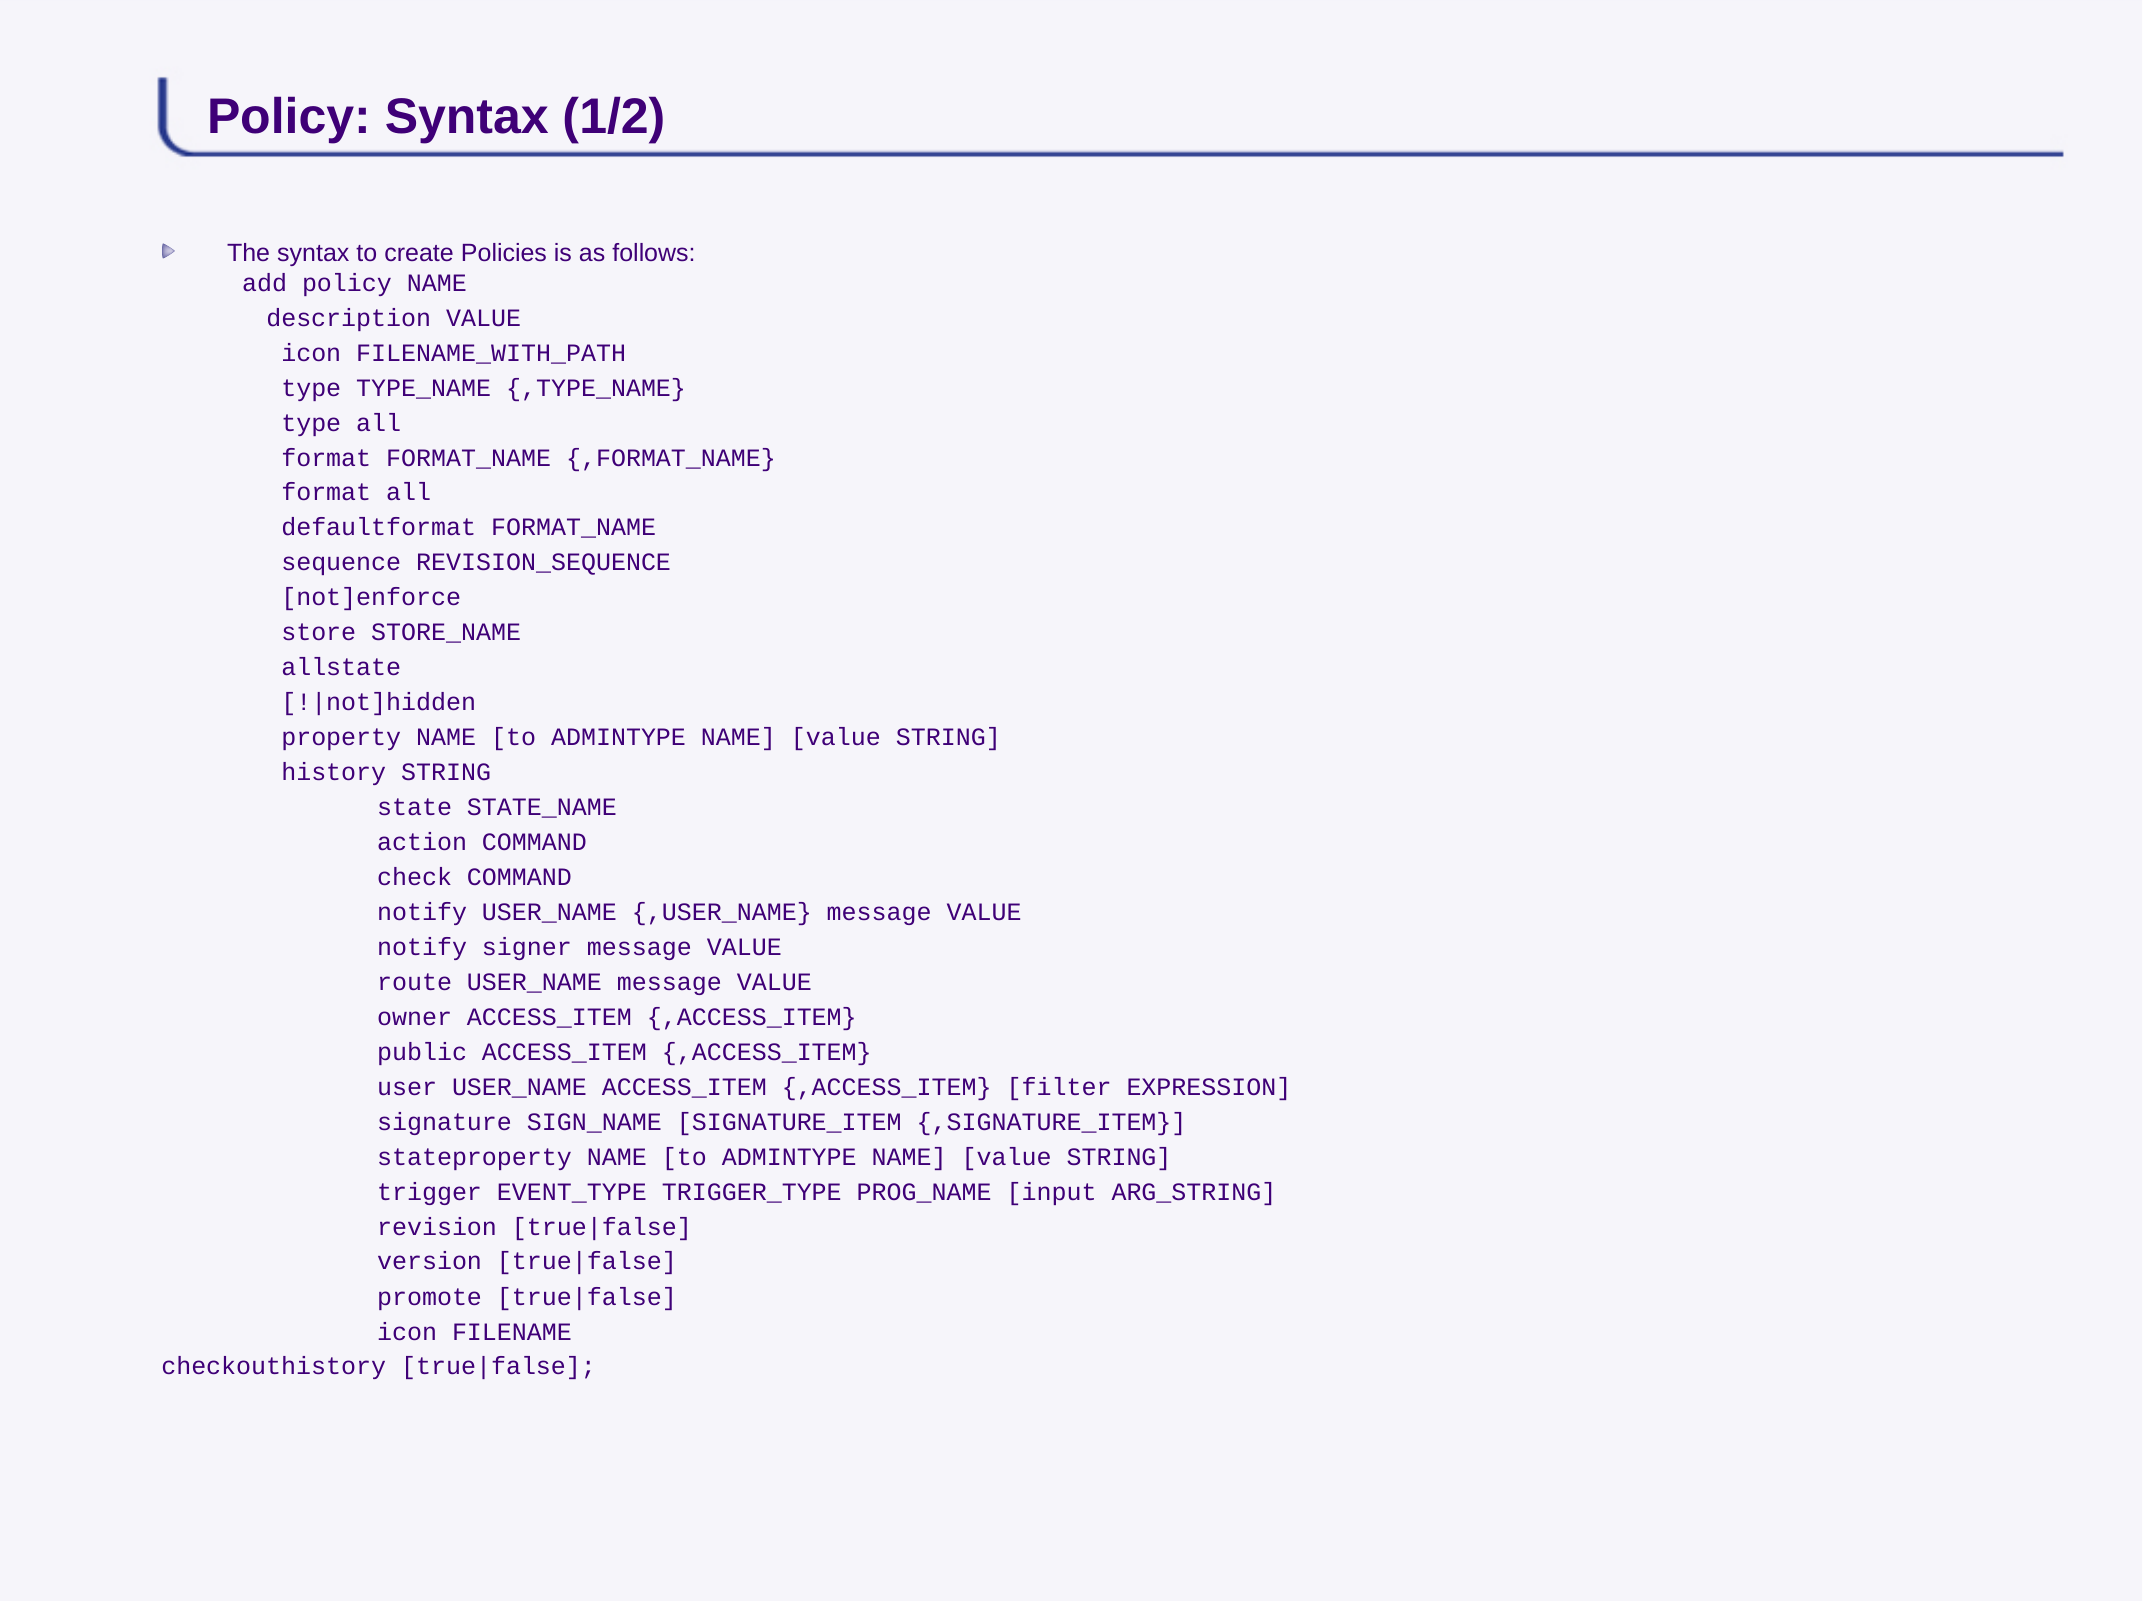

# Policy: Syntax (1/2)
The syntax to create Policies is as follows:
 add policy NAME
       description VALUE
        icon FILENAME_WITH_PATH
        type TYPE_NAME {,TYPE_NAME}
        type all
        format FORMAT_NAME {,FORMAT_NAME}
        format all
        defaultformat FORMAT_NAME
        sequence REVISION_SEQUENCE
        [not]enforce
        store STORE_NAME
        allstate
        [!|not]hidden
        property NAME [to ADMINTYPE NAME] [value STRING]
        history STRING
		state STATE_NAME
		action COMMAND
		check COMMAND
		notify USER_NAME {,USER_NAME} message VALUE
		notify signer message VALUE
		route USER_NAME message VALUE
		owner ACCESS_ITEM {,ACCESS_ITEM}
		public ACCESS_ITEM {,ACCESS_ITEM}
		user USER_NAME ACCESS_ITEM {,ACCESS_ITEM} [filter EXPRESSION]
		signature SIGN_NAME [SIGNATURE_ITEM {,SIGNATURE_ITEM}]
		stateproperty NAME [to ADMINTYPE NAME] [value STRING]
		trigger EVENT_TYPE TRIGGER_TYPE PROG_NAME [input ARG_STRING]
		revision [true|false]
		version [true|false]
		promote [true|false]
		icon FILENAME
checkouthistory [true|false];